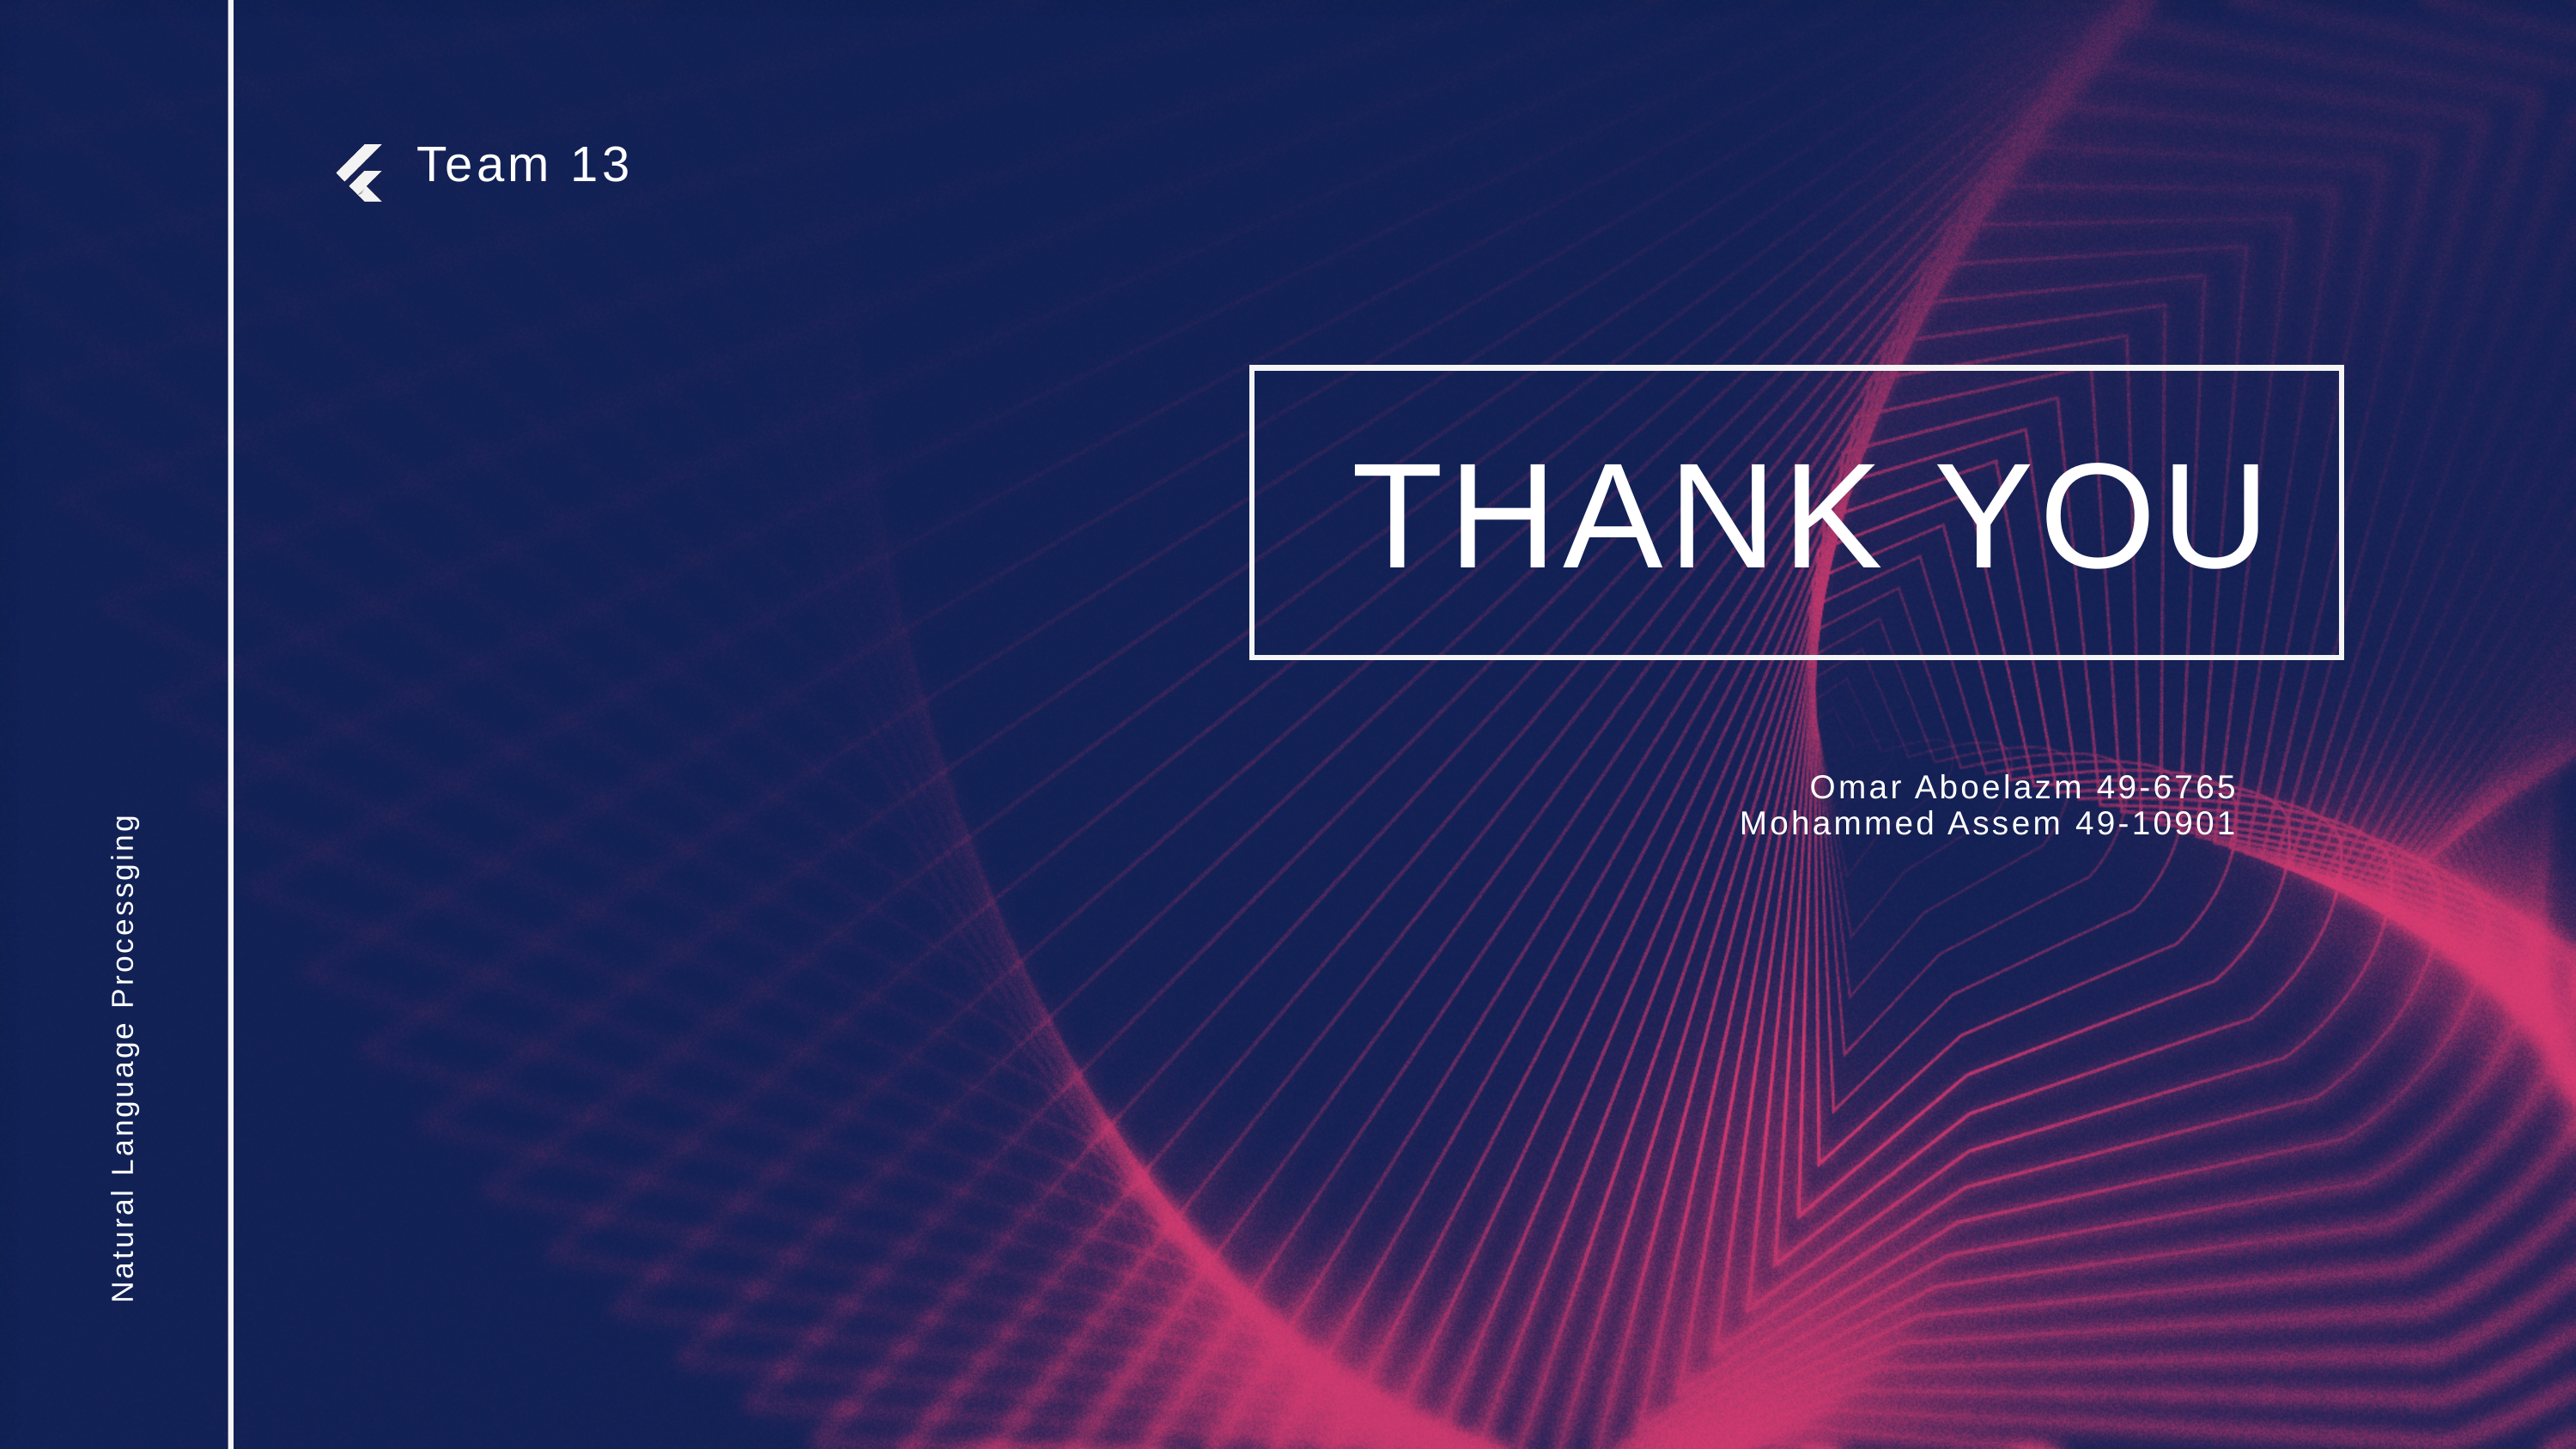

Team 13

THANK YOU

Omar Aboelazm 49-6765
Mohammed Assem 49-10901
Natural Language Processging